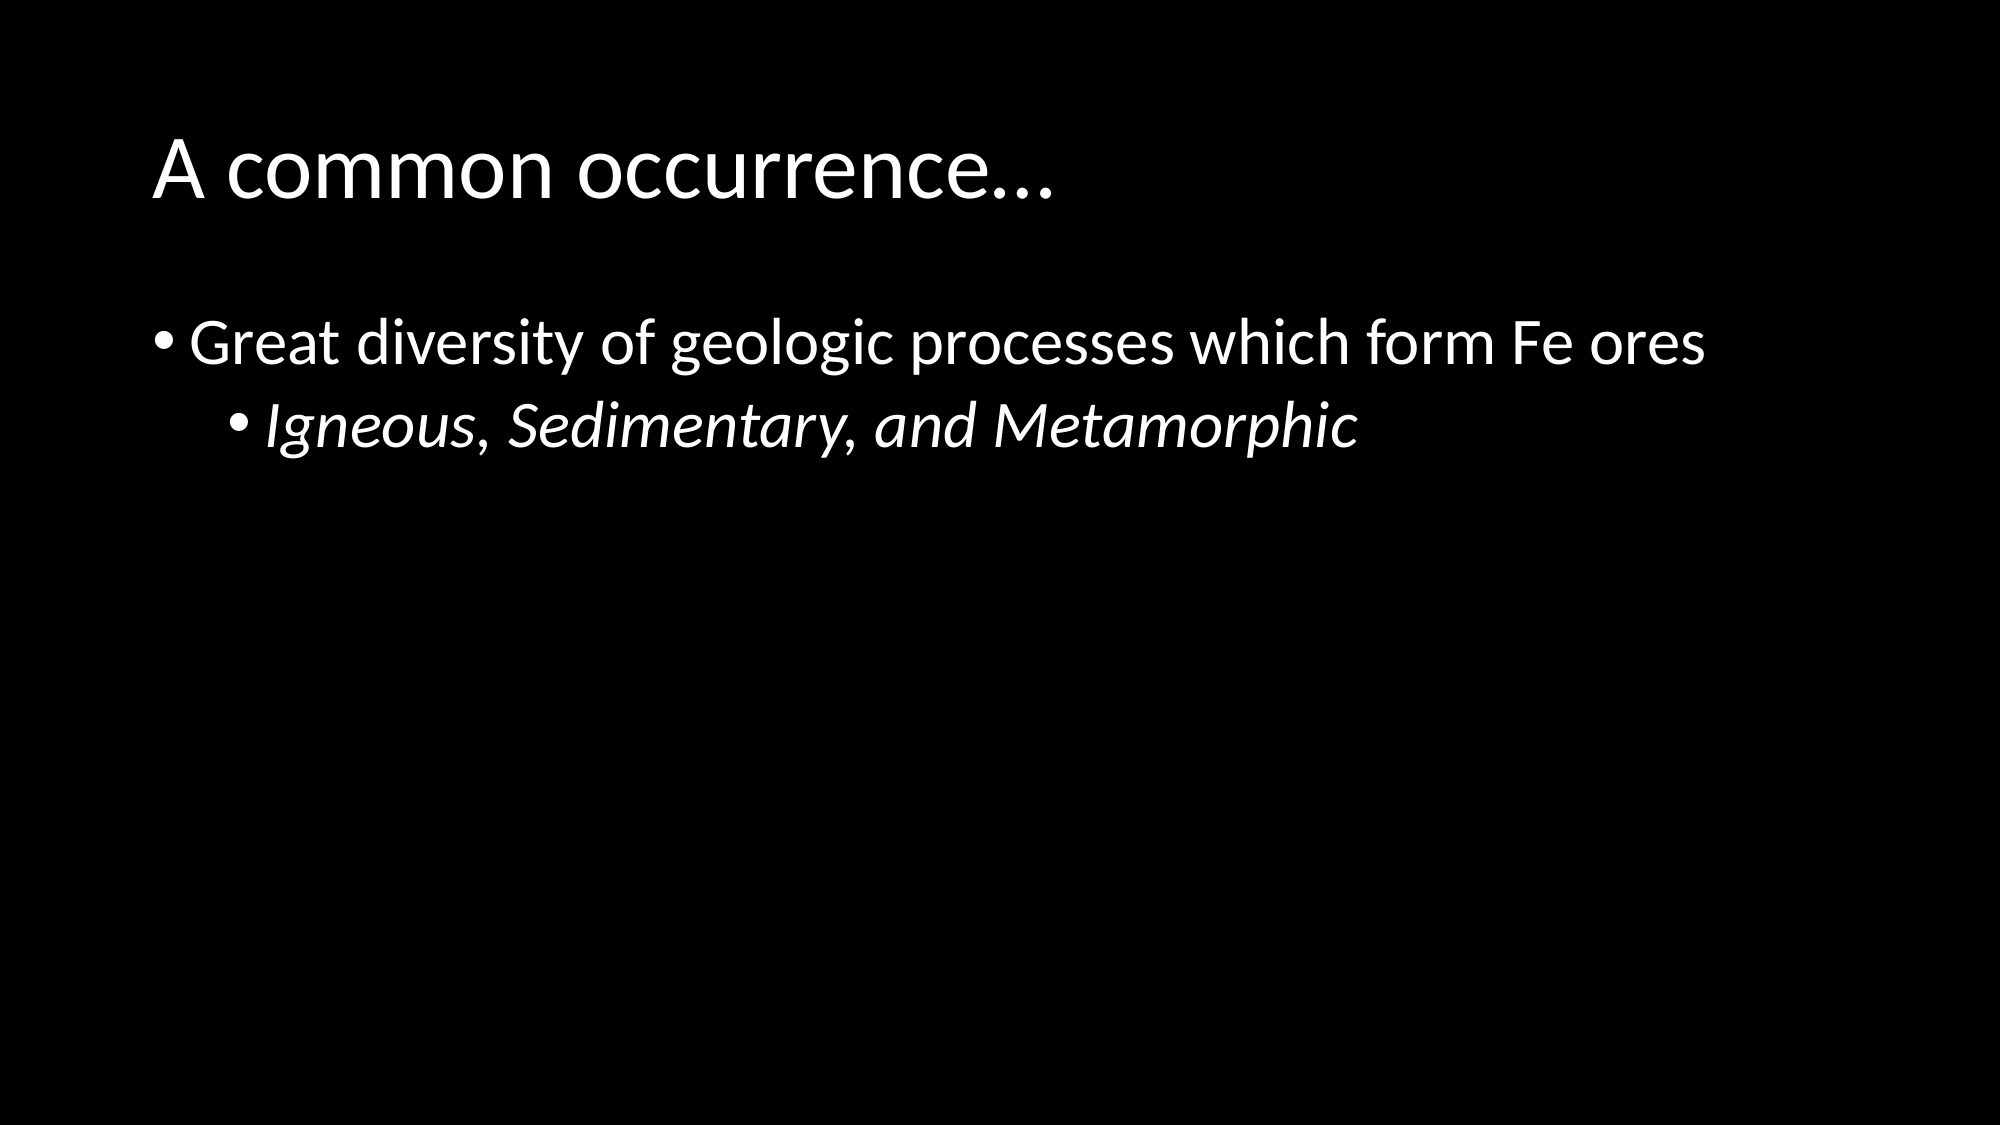

# A common occurrence…
Great diversity of geologic processes which form Fe ores
Igneous, Sedimentary, and Metamorphic